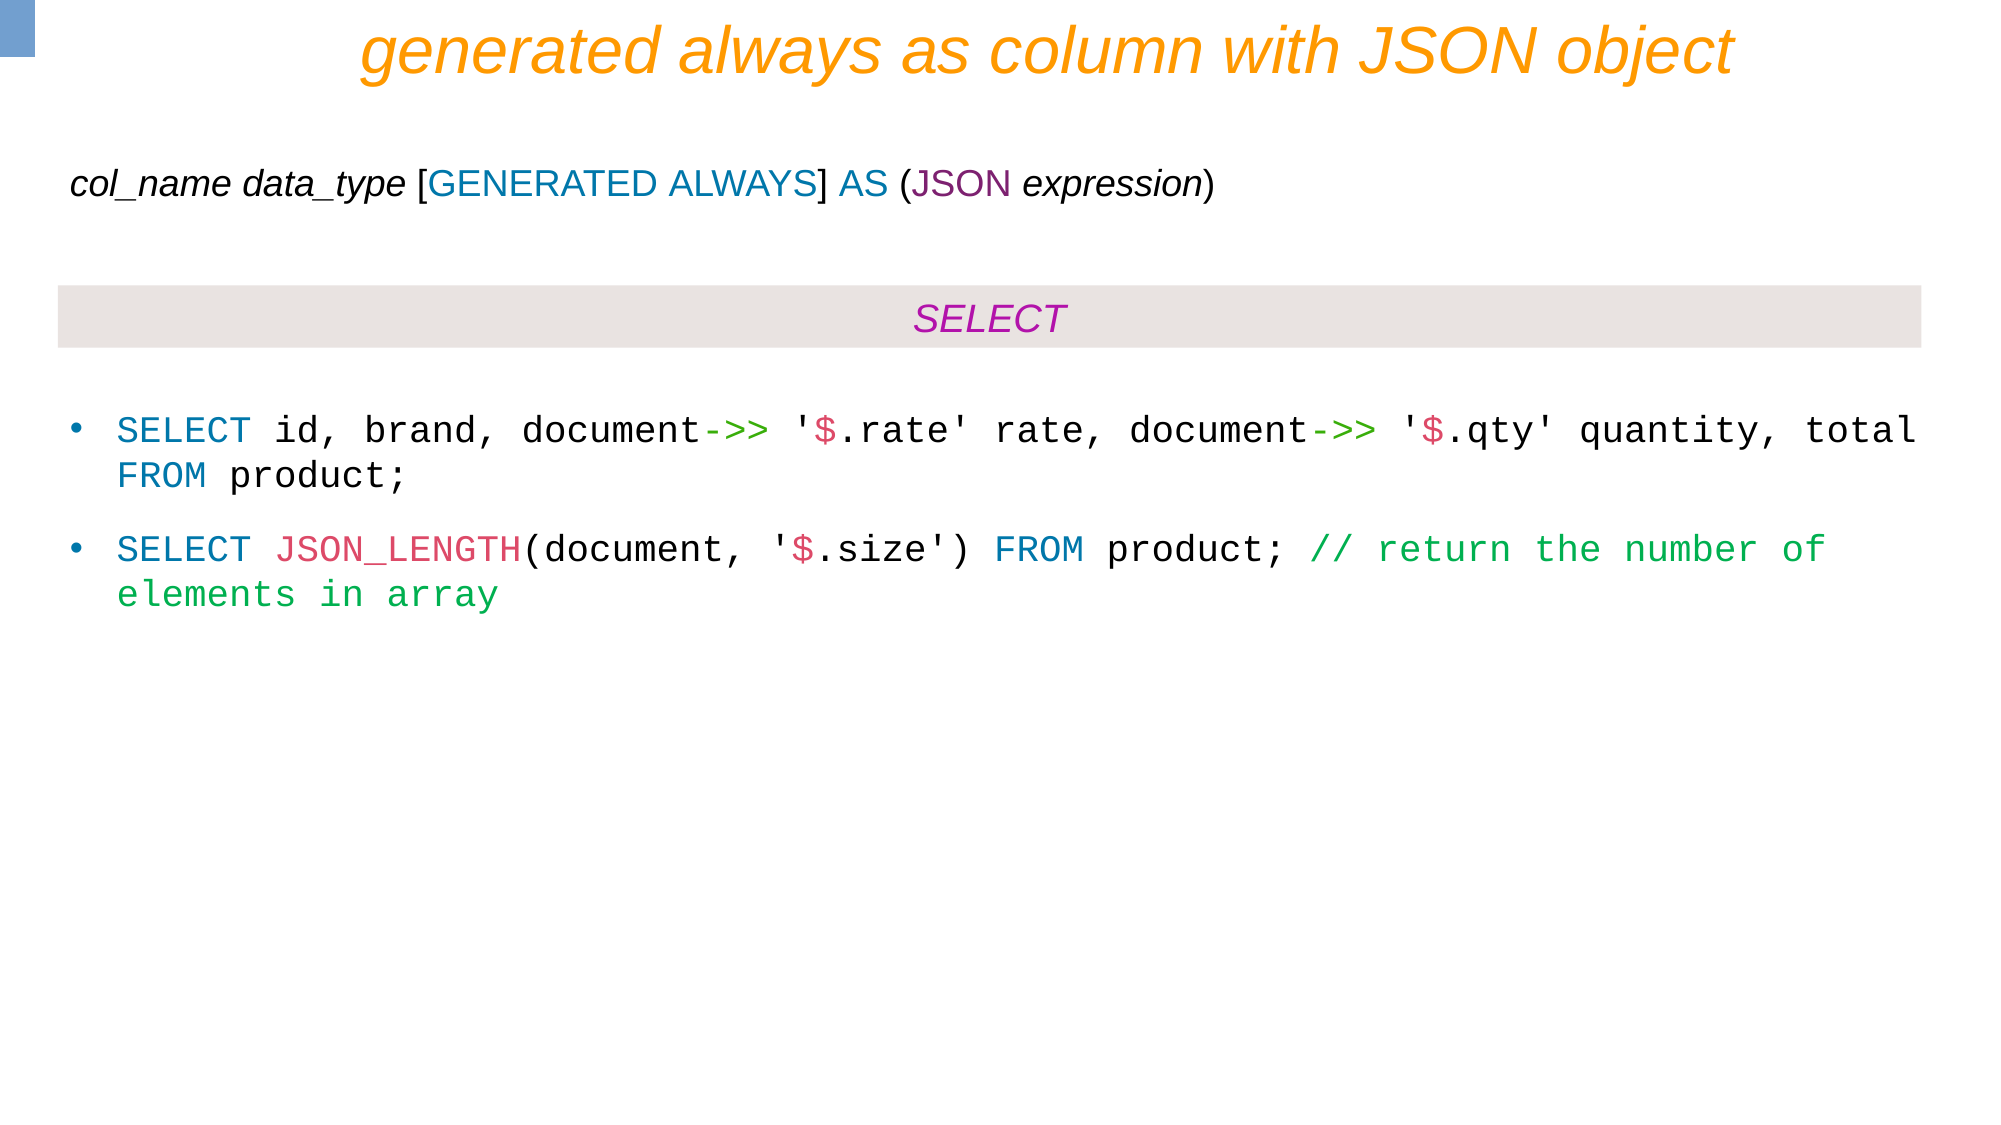

generated always as column with JSON object
col_name data_type [GENERATED ALWAYS] AS (JSON expression)
SELECT
SELECT id, brand, document->> '$.rate' rate, document->> '$.qty' quantity, total FROM product;

SELECT JSON_LENGTH(document, '$.size') FROM product; // return the number of elements in array